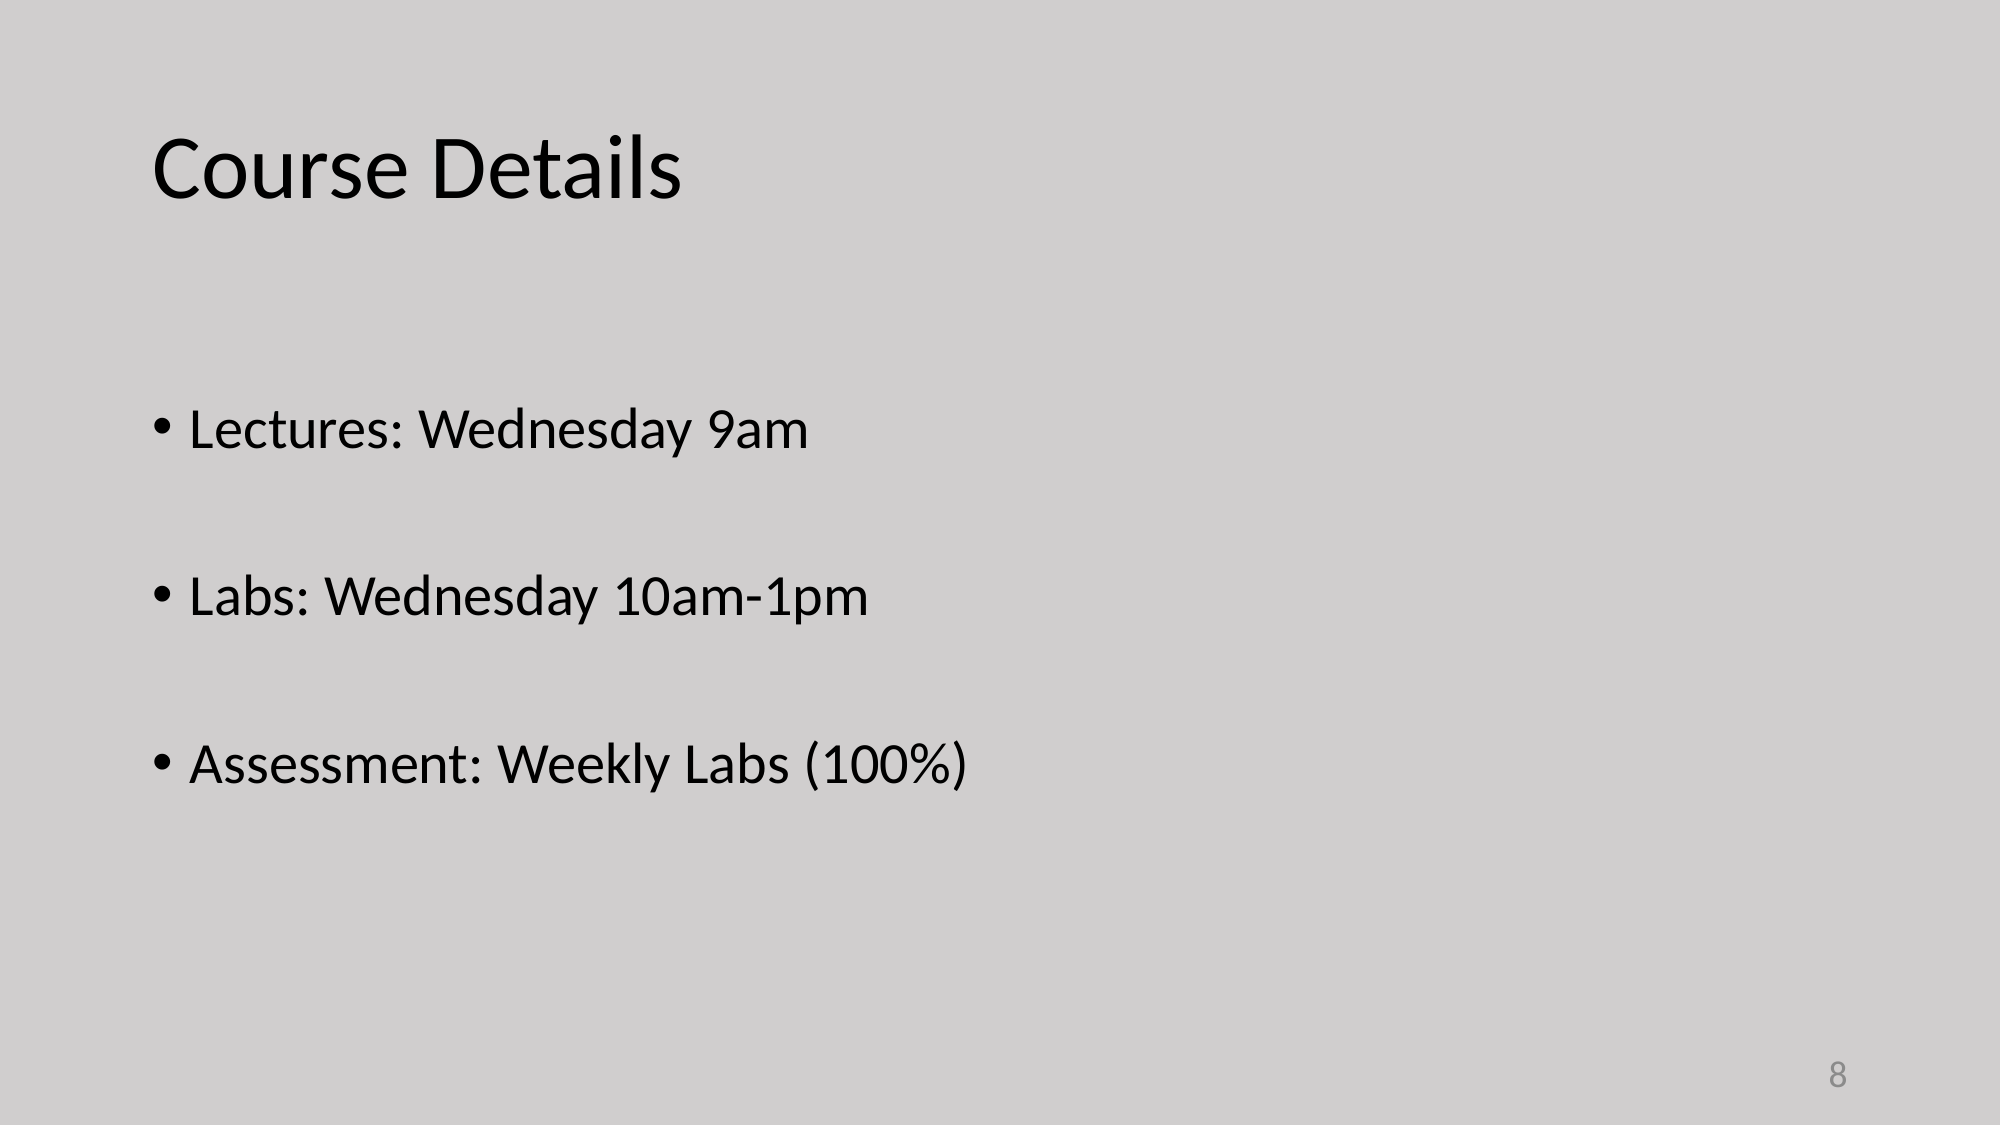

# Course Details

Lectures: Wednesday 9am

Labs: Wednesday 10am-1pm

Assessment: Weekly Labs (100%)

8